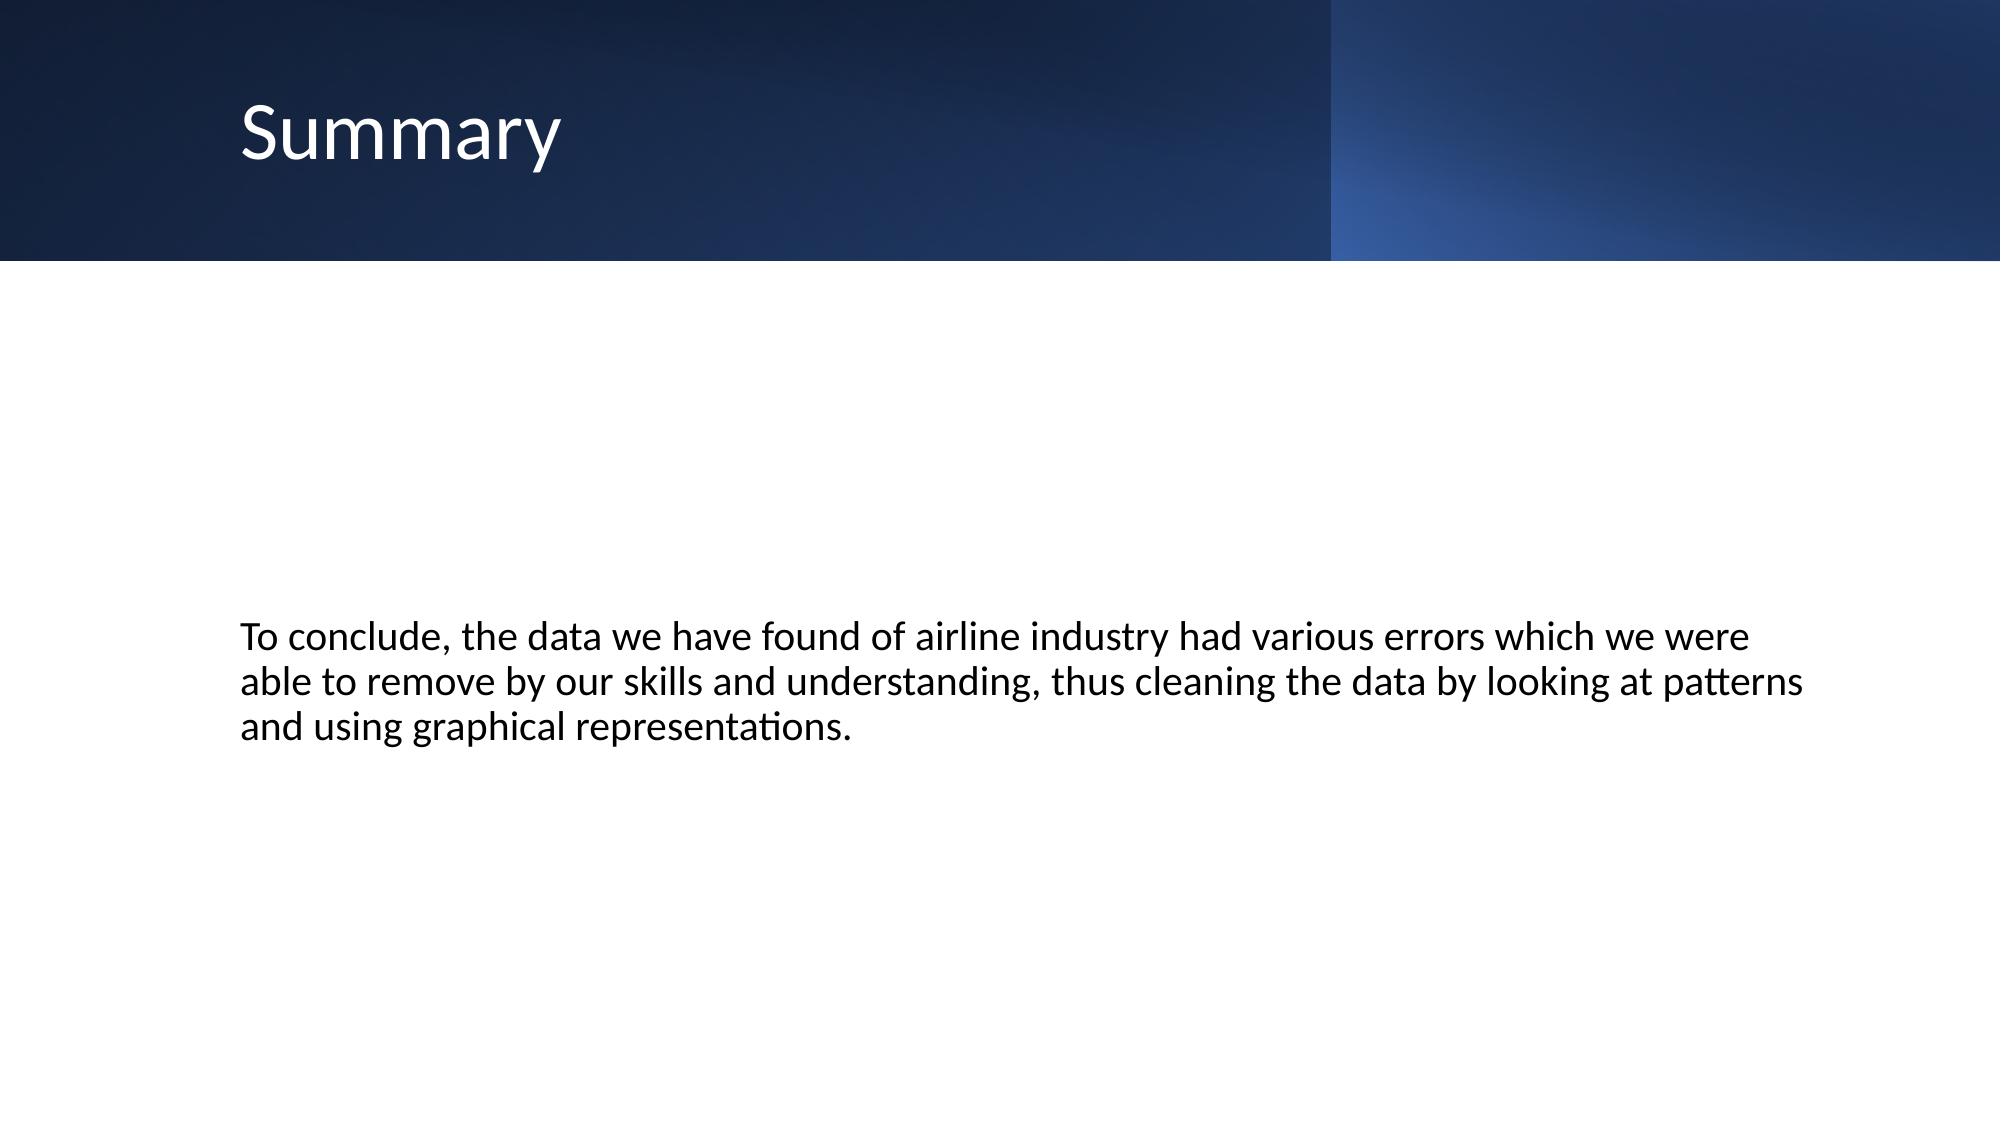

# Summary
To conclude, the data we have found of airline industry had various errors which we were able to remove by our skills and understanding, thus cleaning the data by looking at patterns and using graphical representations.
34